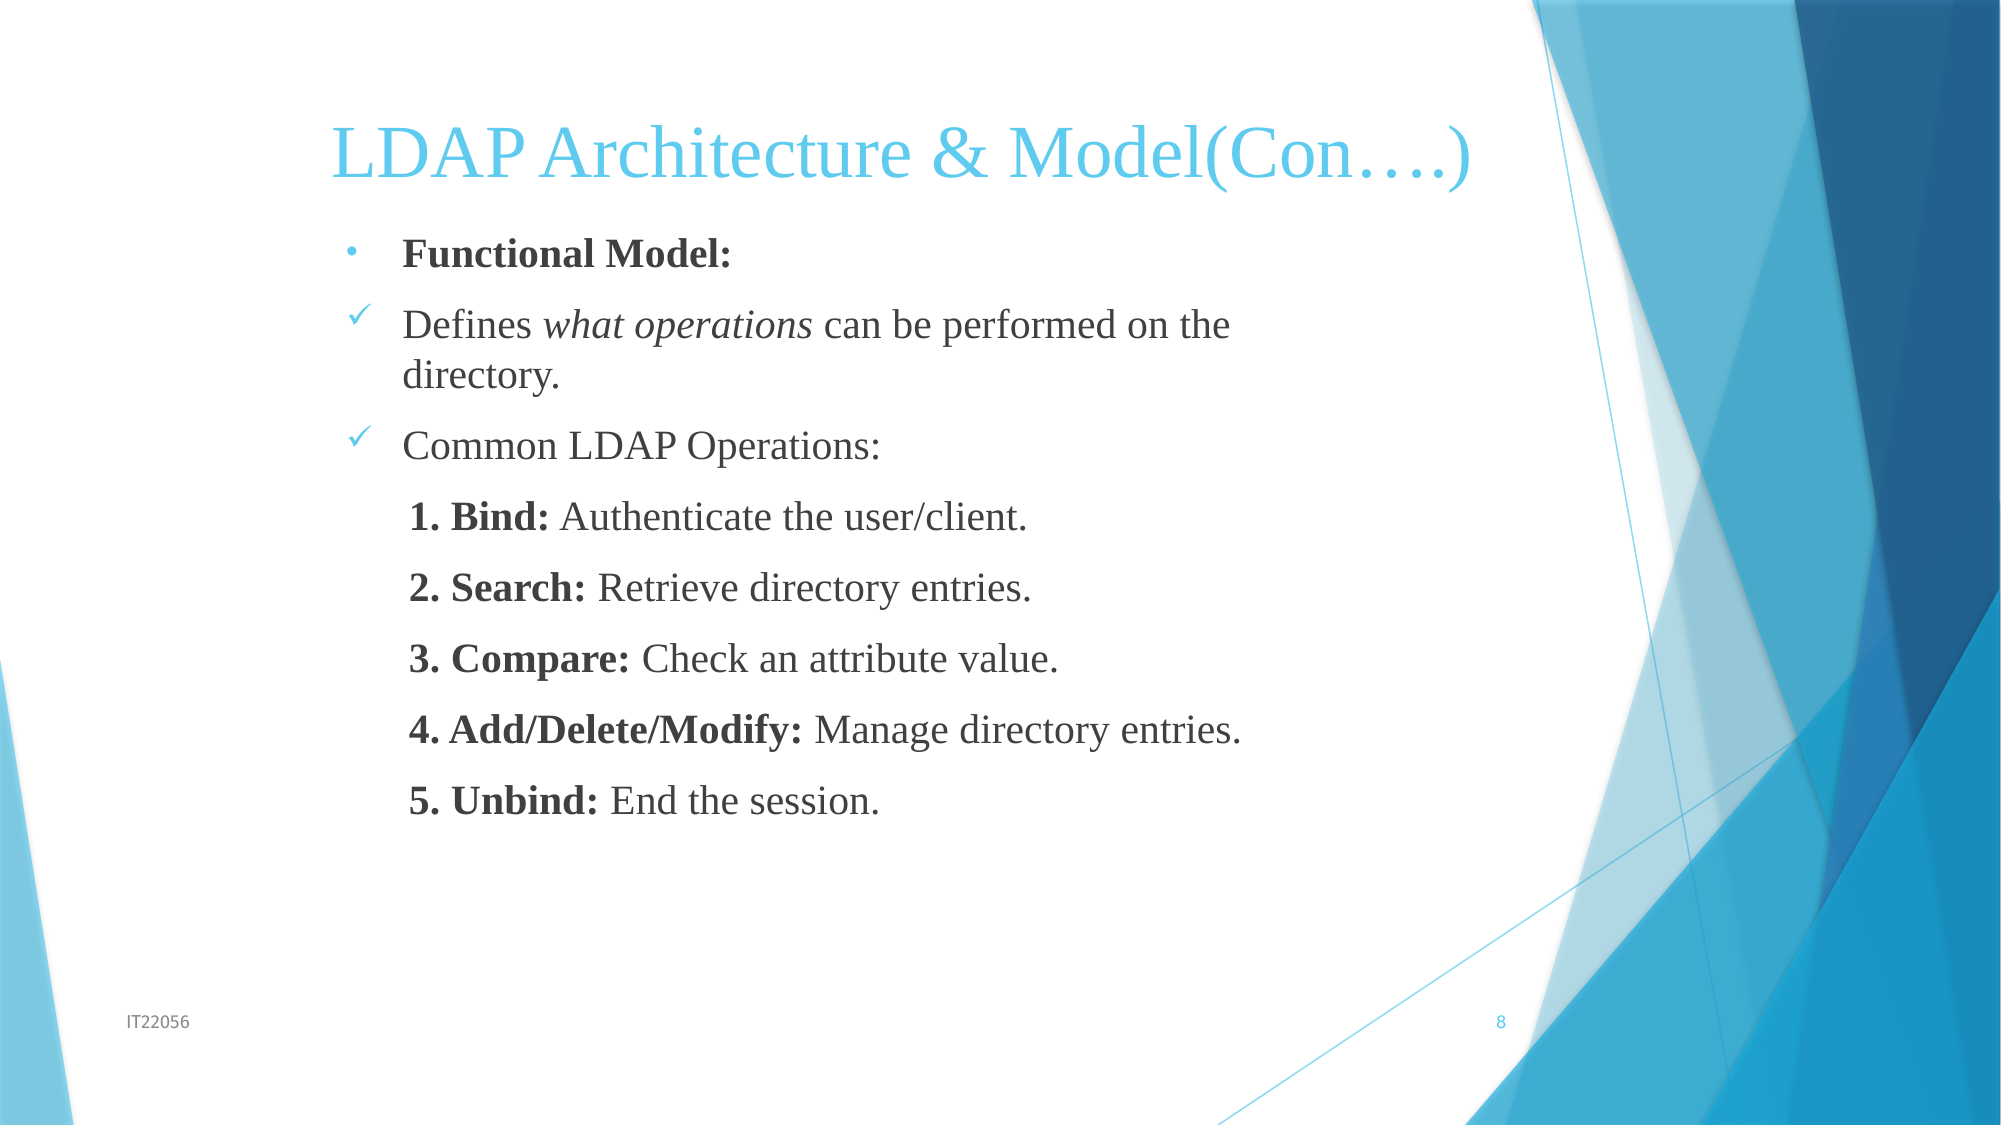

# LDAP Architecture & Model(Con….)
Functional Model:
Defines what operations can be performed on the directory.
Common LDAP Operations:
      1. Bind: Authenticate the user/client.
      2. Search: Retrieve directory entries.
      3. Compare: Check an attribute value.
      4. Add/Delete/Modify: Manage directory entries.
      5. Unbind: End the session.
IT22056
8